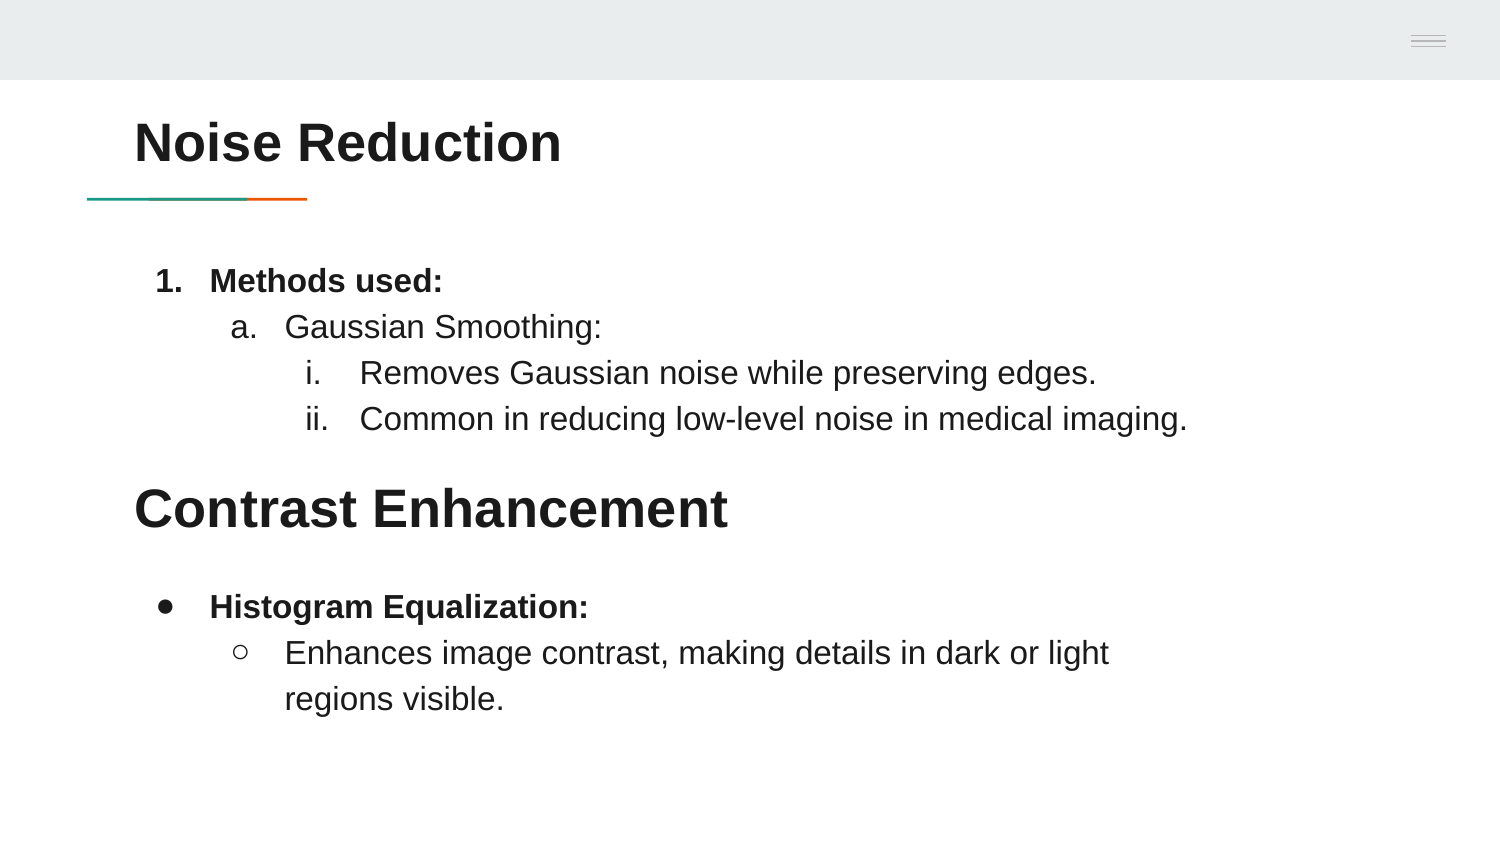

# Noise Reduction
Methods used:
Gaussian Smoothing:
Removes Gaussian noise while preserving edges.
Common in reducing low-level noise in medical imaging.

Contrast Enhancement

Histogram Equalization:
Enhances image contrast, making details in dark or light regions visible.